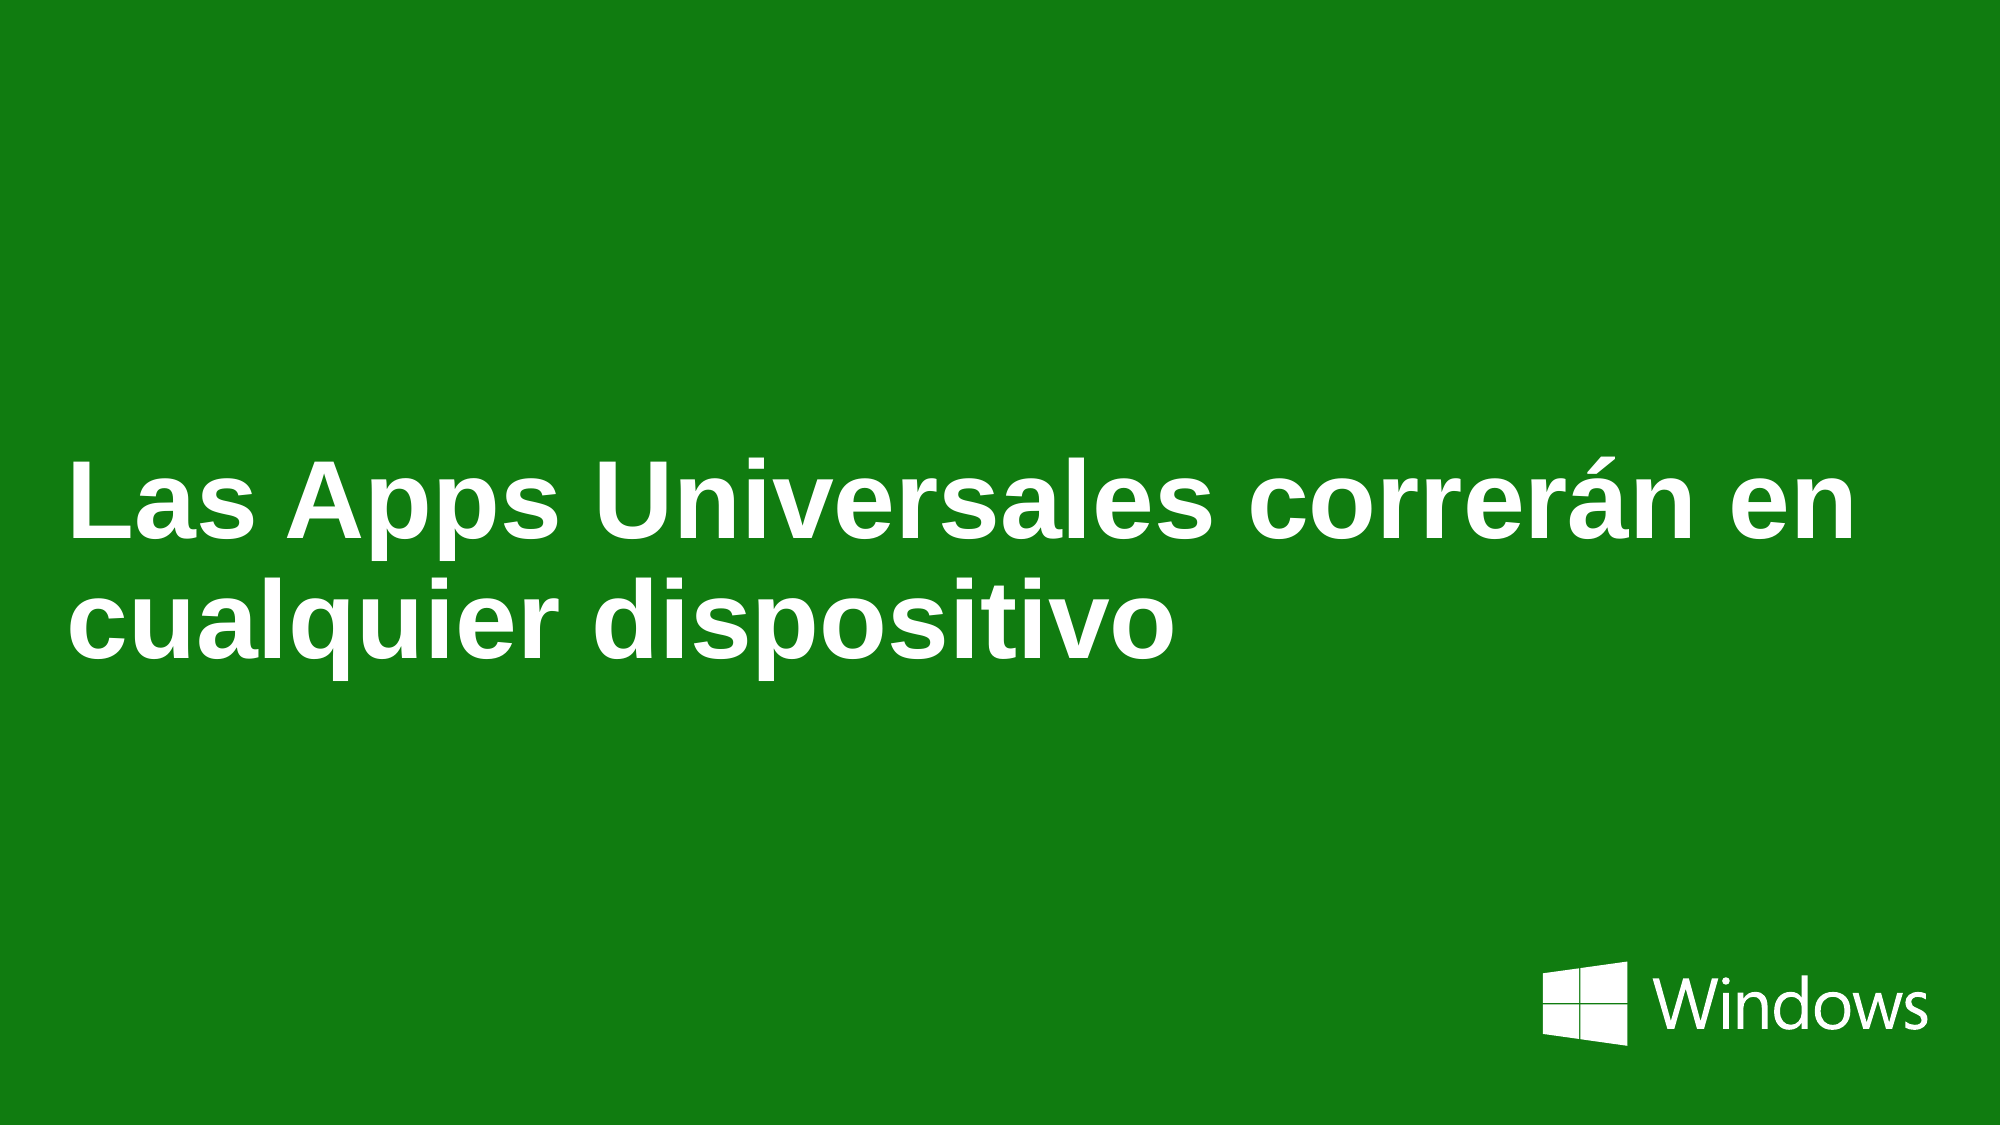

# Las Apps Universales correrán en cualquier dispositivo